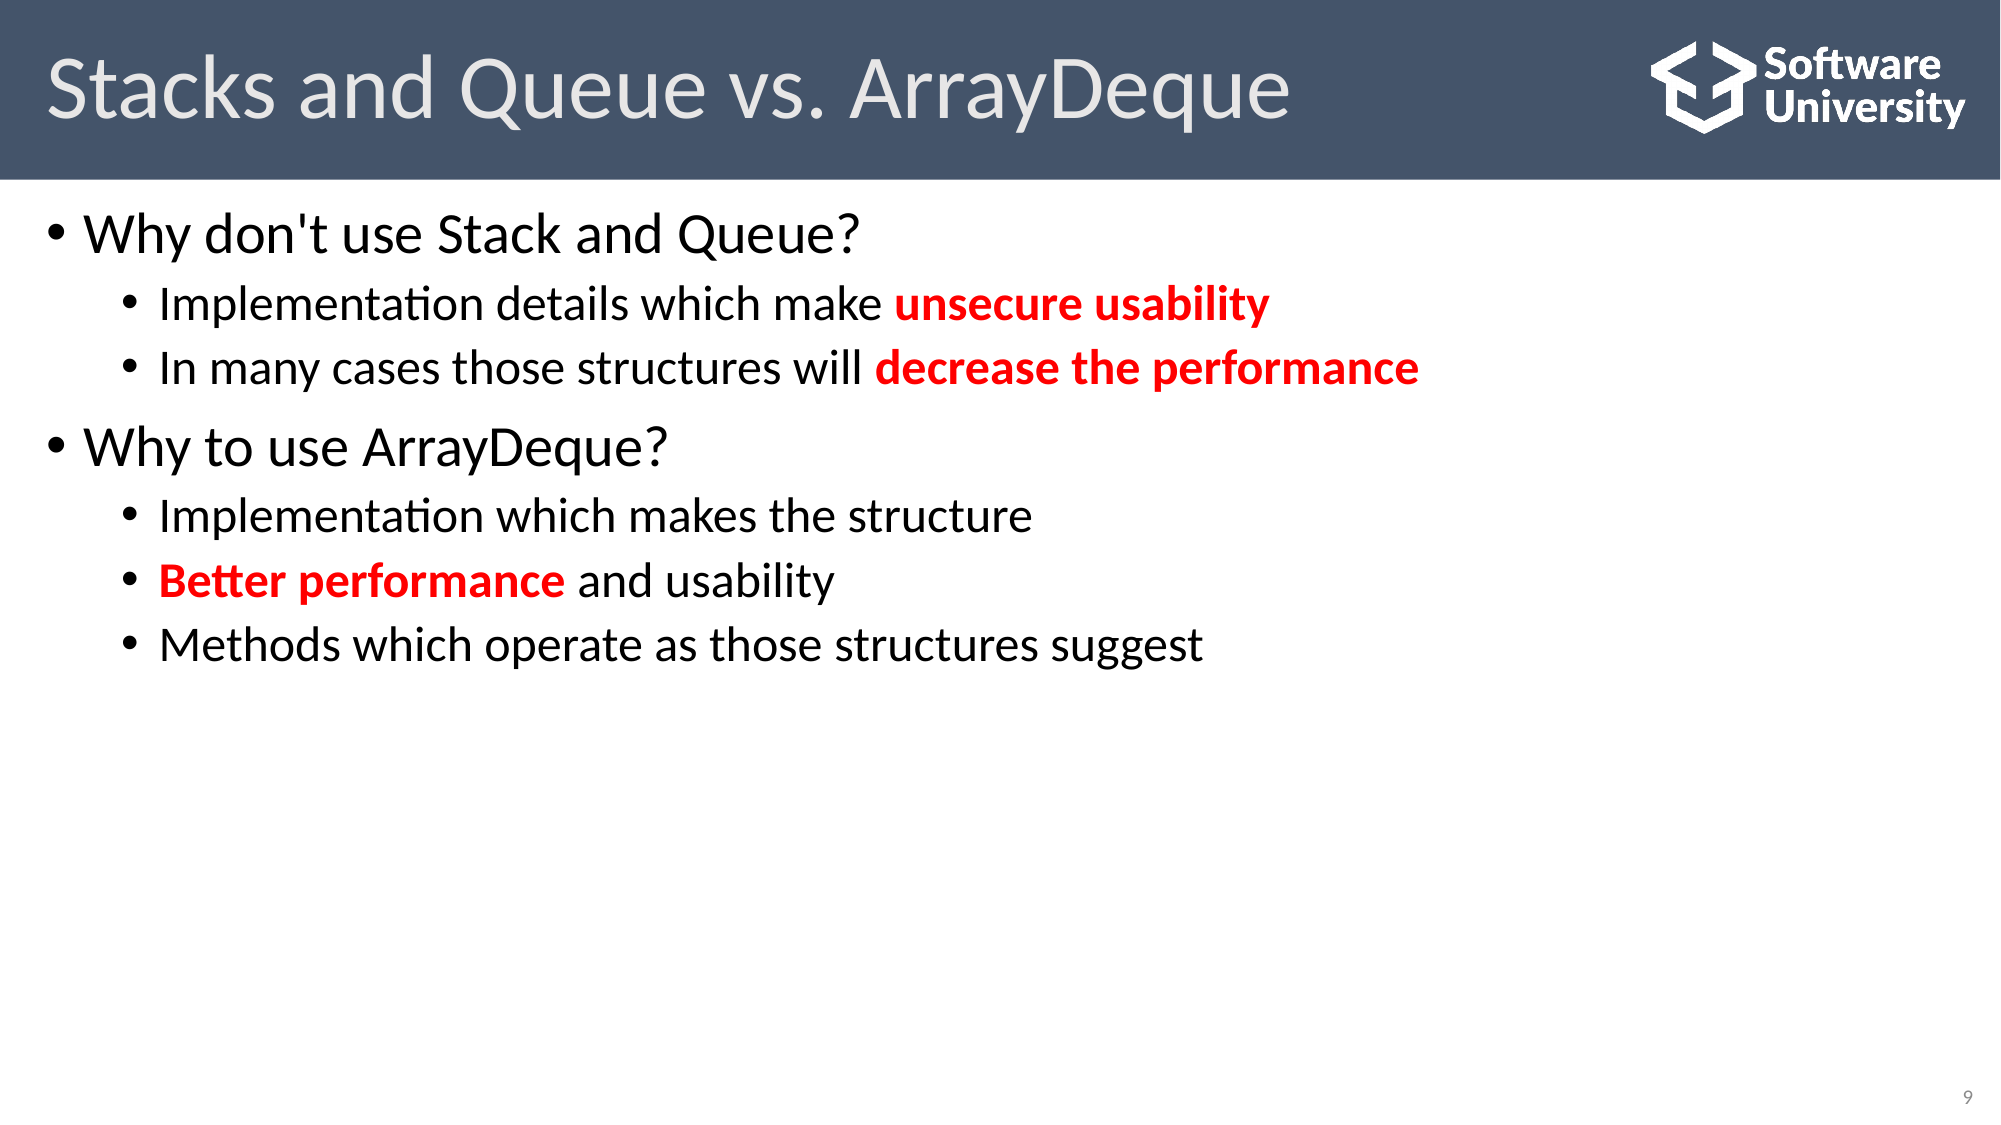

# Stacks and Queue vs. ArrayDeque
Why don't use Stack and Queue?
Implementation details which make unsecure usability
In many cases those structures will decrease the performance
Why to use ArrayDeque?
Implementation which makes the structure more secure
Better performance and usability
Methods which operate as those structures suggest
9